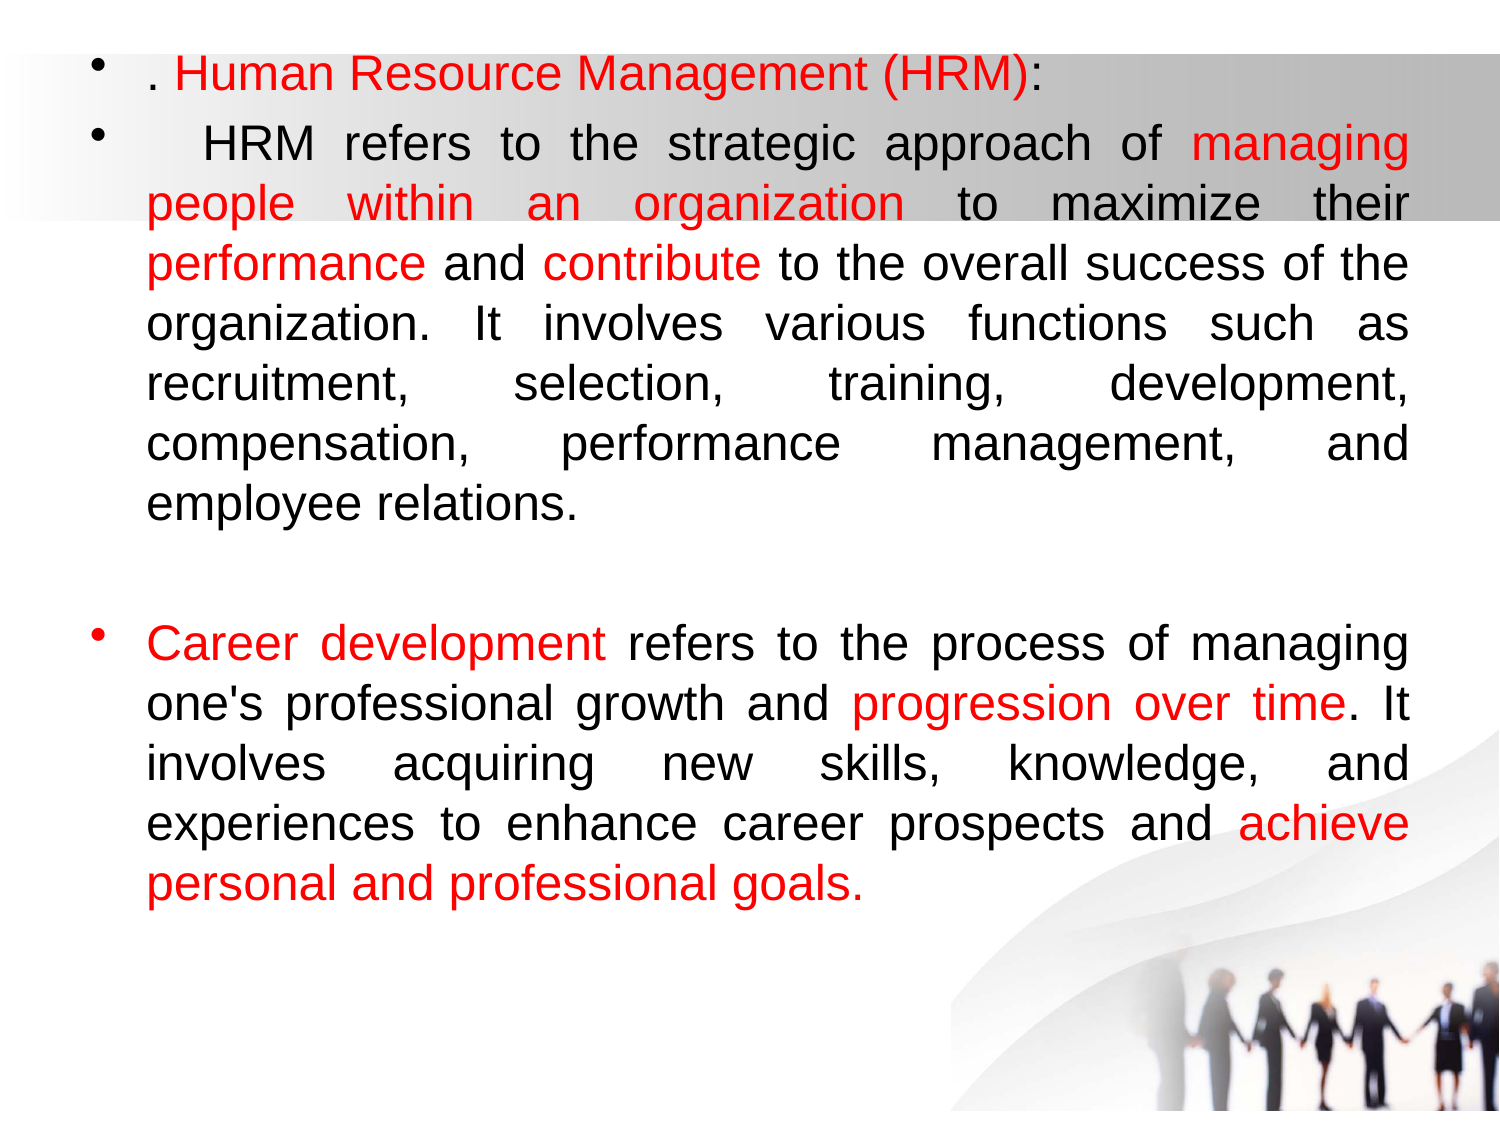

. Human Resource Management (HRM):
  HRM refers to the strategic approach of managing people within an organization to maximize their performance and contribute to the overall success of the organization. It involves various functions such as recruitment, selection, training, development, compensation, performance management, and employee relations.

Career development refers to the process of managing one's professional growth and progression over time. It involves acquiring new skills, knowledge, and experiences to enhance career prospects and achieve personal and professional goals.